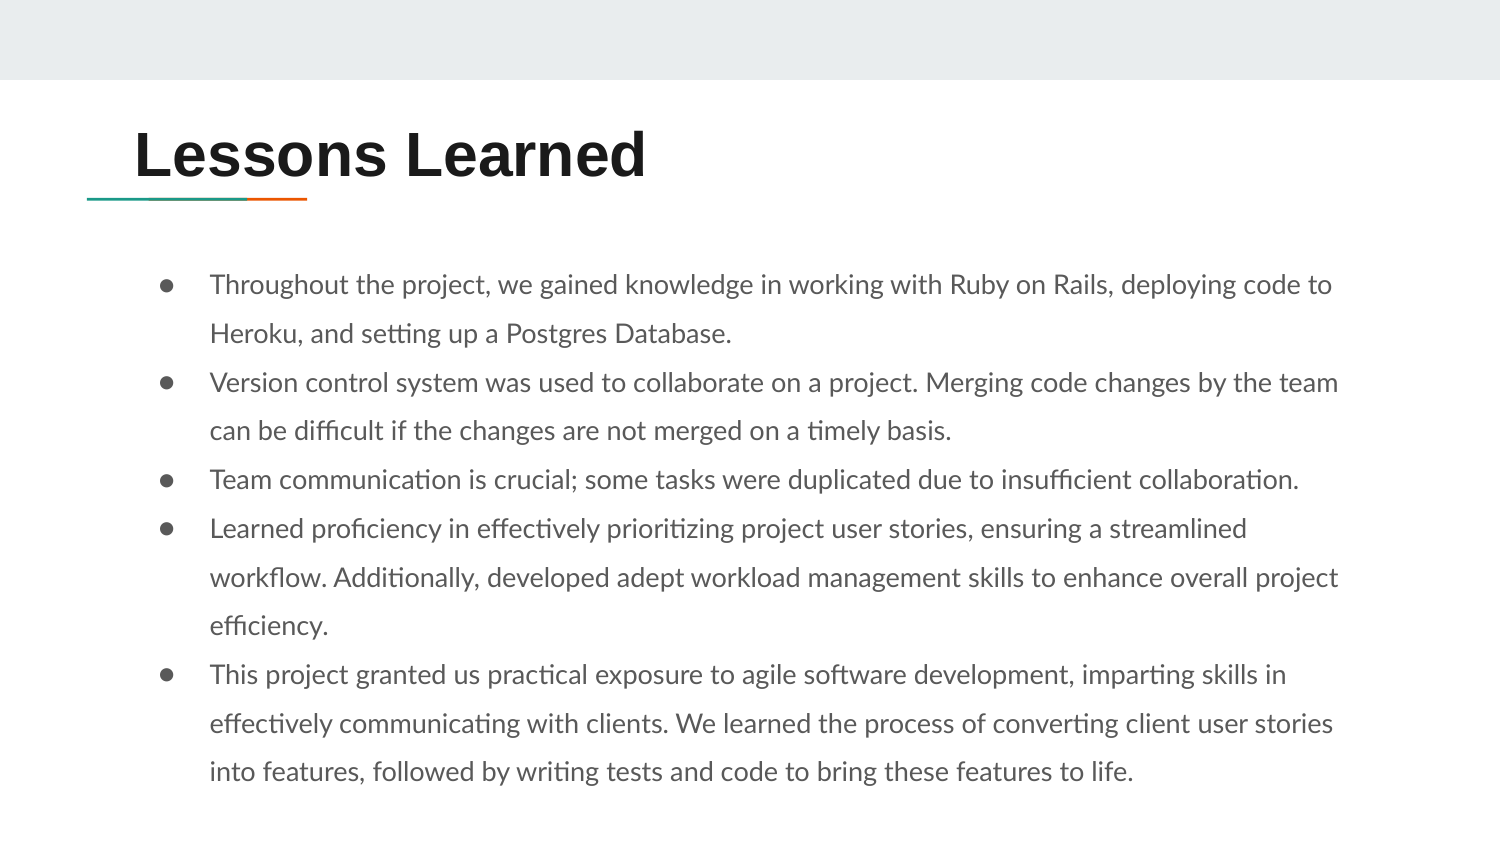

# Lessons Learned

Throughout the project, we gained knowledge in working with Ruby on Rails, deploying code to Heroku, and setting up a Postgres Database.
Version control system was used to collaborate on a project. Merging code changes by the team can be difficult if the changes are not merged on a timely basis.
Team communication is crucial; some tasks were duplicated due to insufficient collaboration.
Learned proficiency in effectively prioritizing project user stories, ensuring a streamlined workflow. Additionally, developed adept workload management skills to enhance overall project efficiency.
This project granted us practical exposure to agile software development, imparting skills in effectively communicating with clients. We learned the process of converting client user stories into features, followed by writing tests and code to bring these features to life.